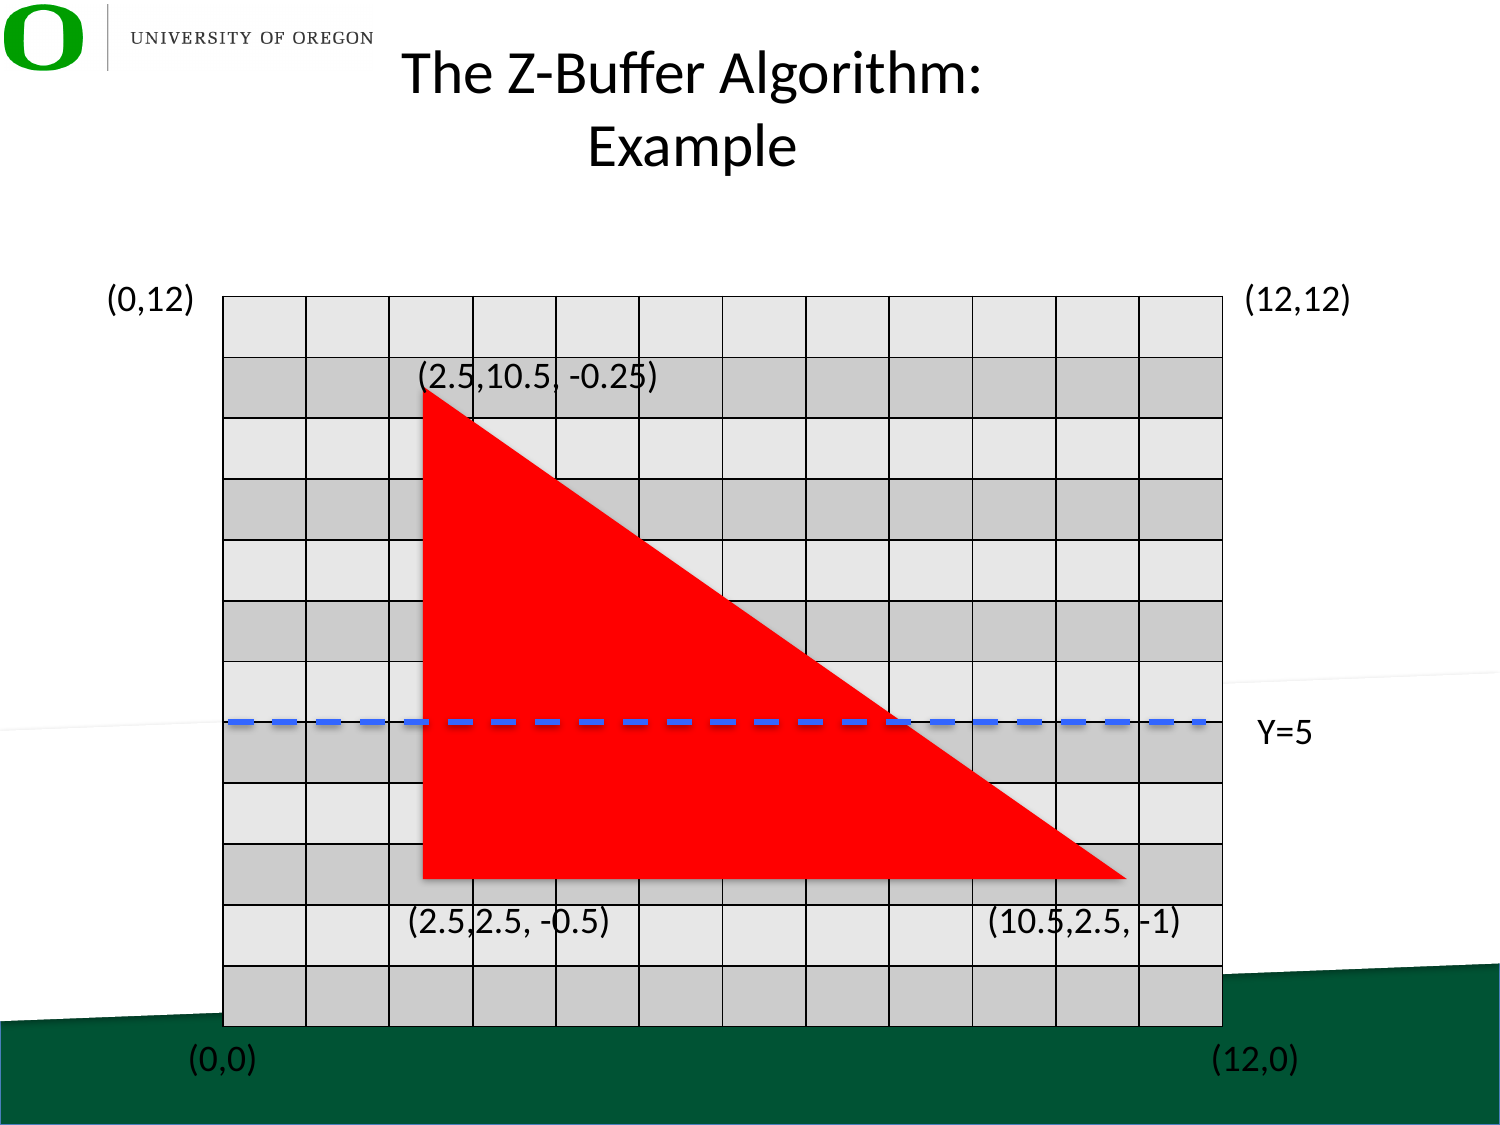

# The Z-Buffer Algorithm: Example
(0,12)
(12,12)
|  |  |  |  |  |  |  |  |  |  |  |  |
| --- | --- | --- | --- | --- | --- | --- | --- | --- | --- | --- | --- |
|  |  |  |  |  |  |  |  |  |  |  |  |
|  |  |  |  |  |  |  |  |  |  |  |  |
|  |  |  |  |  |  |  |  |  |  |  |  |
|  |  |  |  |  |  |  |  |  |  |  |  |
|  |  |  |  |  |  |  |  |  |  |  |  |
|  |  |  |  |  |  |  |  |  |  |  |  |
|  |  |  |  |  |  |  |  |  |  |  |  |
|  |  |  |  |  |  |  |  |  |  |  |  |
|  |  |  |  |  |  |  |  |  |  |  |  |
|  |  |  |  |  |  |  |  |  |  |  |  |
|  |  |  |  |  |  |  |  |  |  |  |  |
(2.5,10.5, -0.25)

Y=5
(2.5,2.5, -0.5)
(10.5,2.5, -1)
(0,0)
(12,0)